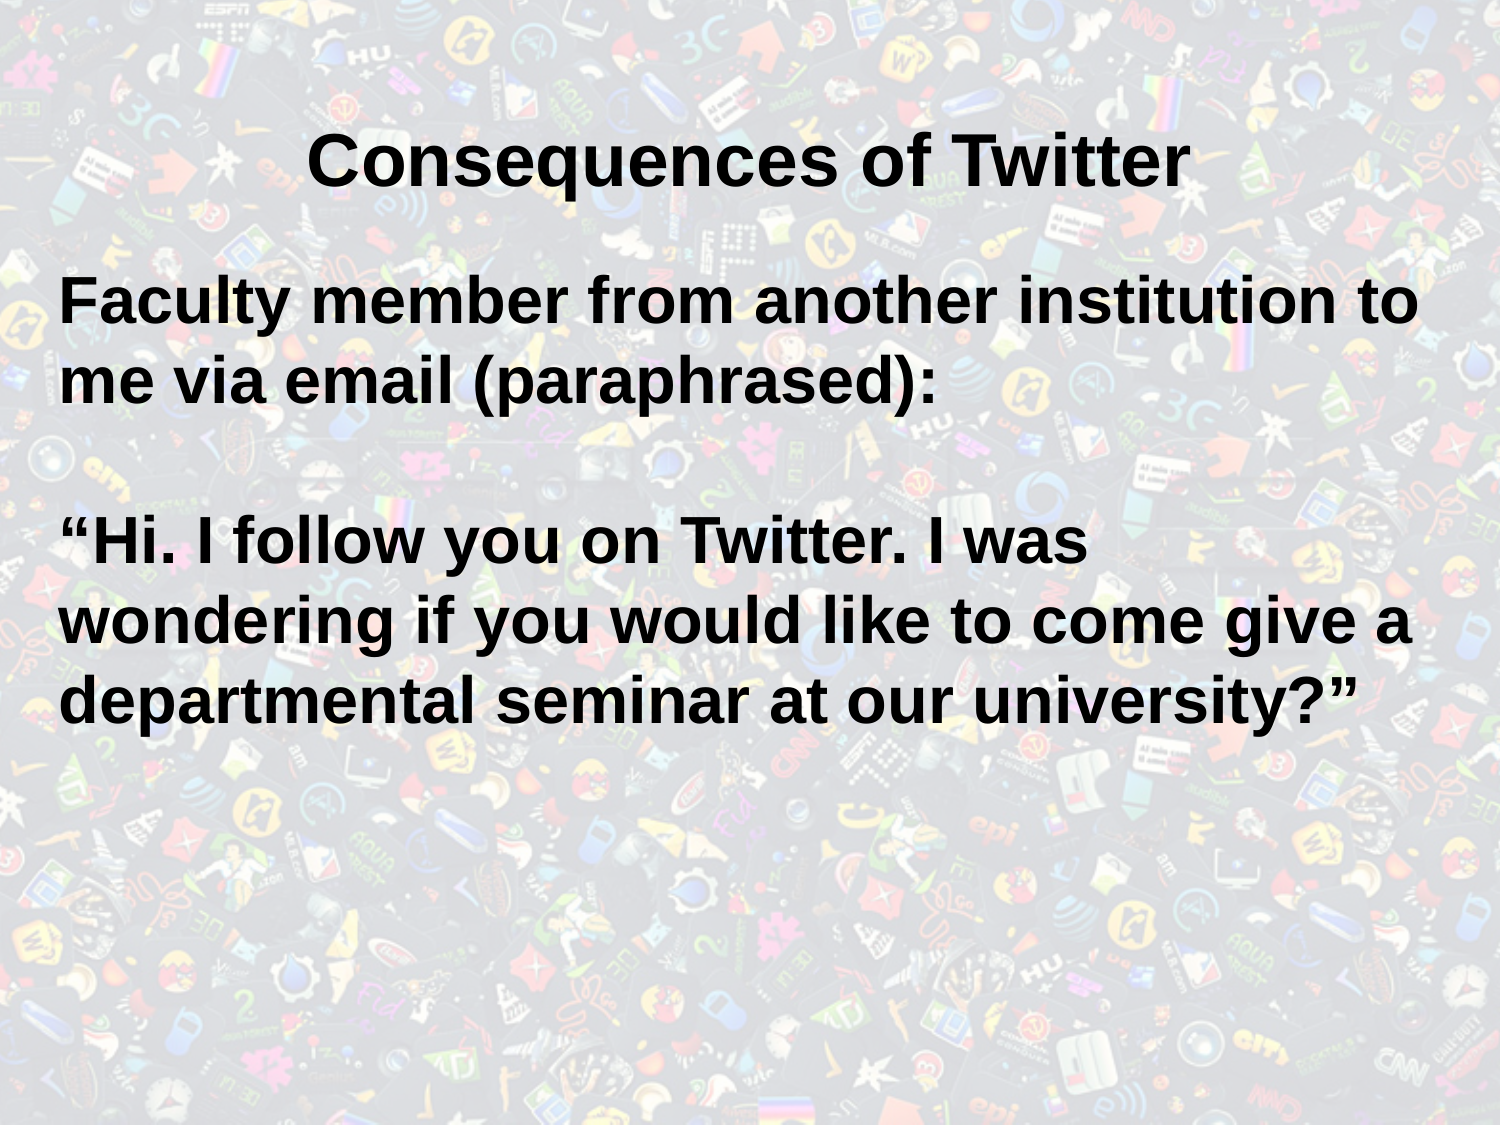

# Consequences of Twitter
Faculty member from another institution to me via email (paraphrased):

“Hi. I follow you on Twitter. I was wondering if you would like to come give a departmental seminar at our university?”